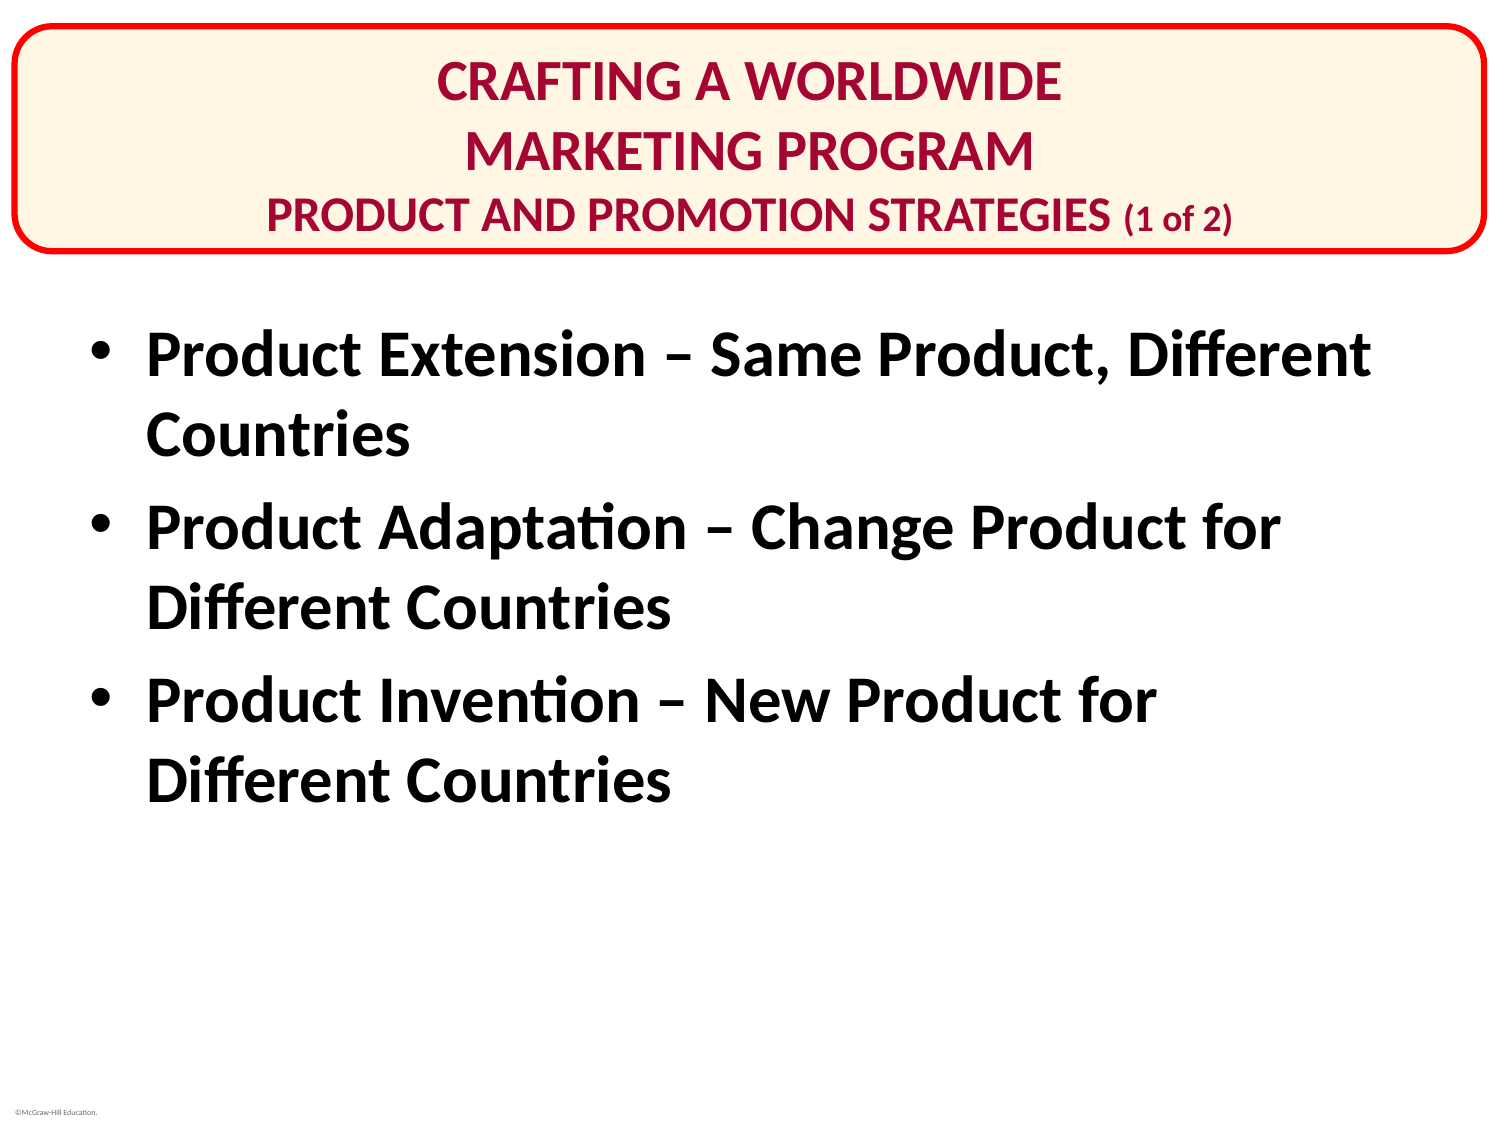

# CRAFTING A WORLDWIDE MARKETING PROGRAM PRODUCT AND PROMOTION STRATEGIES (1 of 2)
Product Extension – Same Product, Different Countries
Product Adaptation – Change Product for Different Countries
Product Invention – New Product for Different Countries